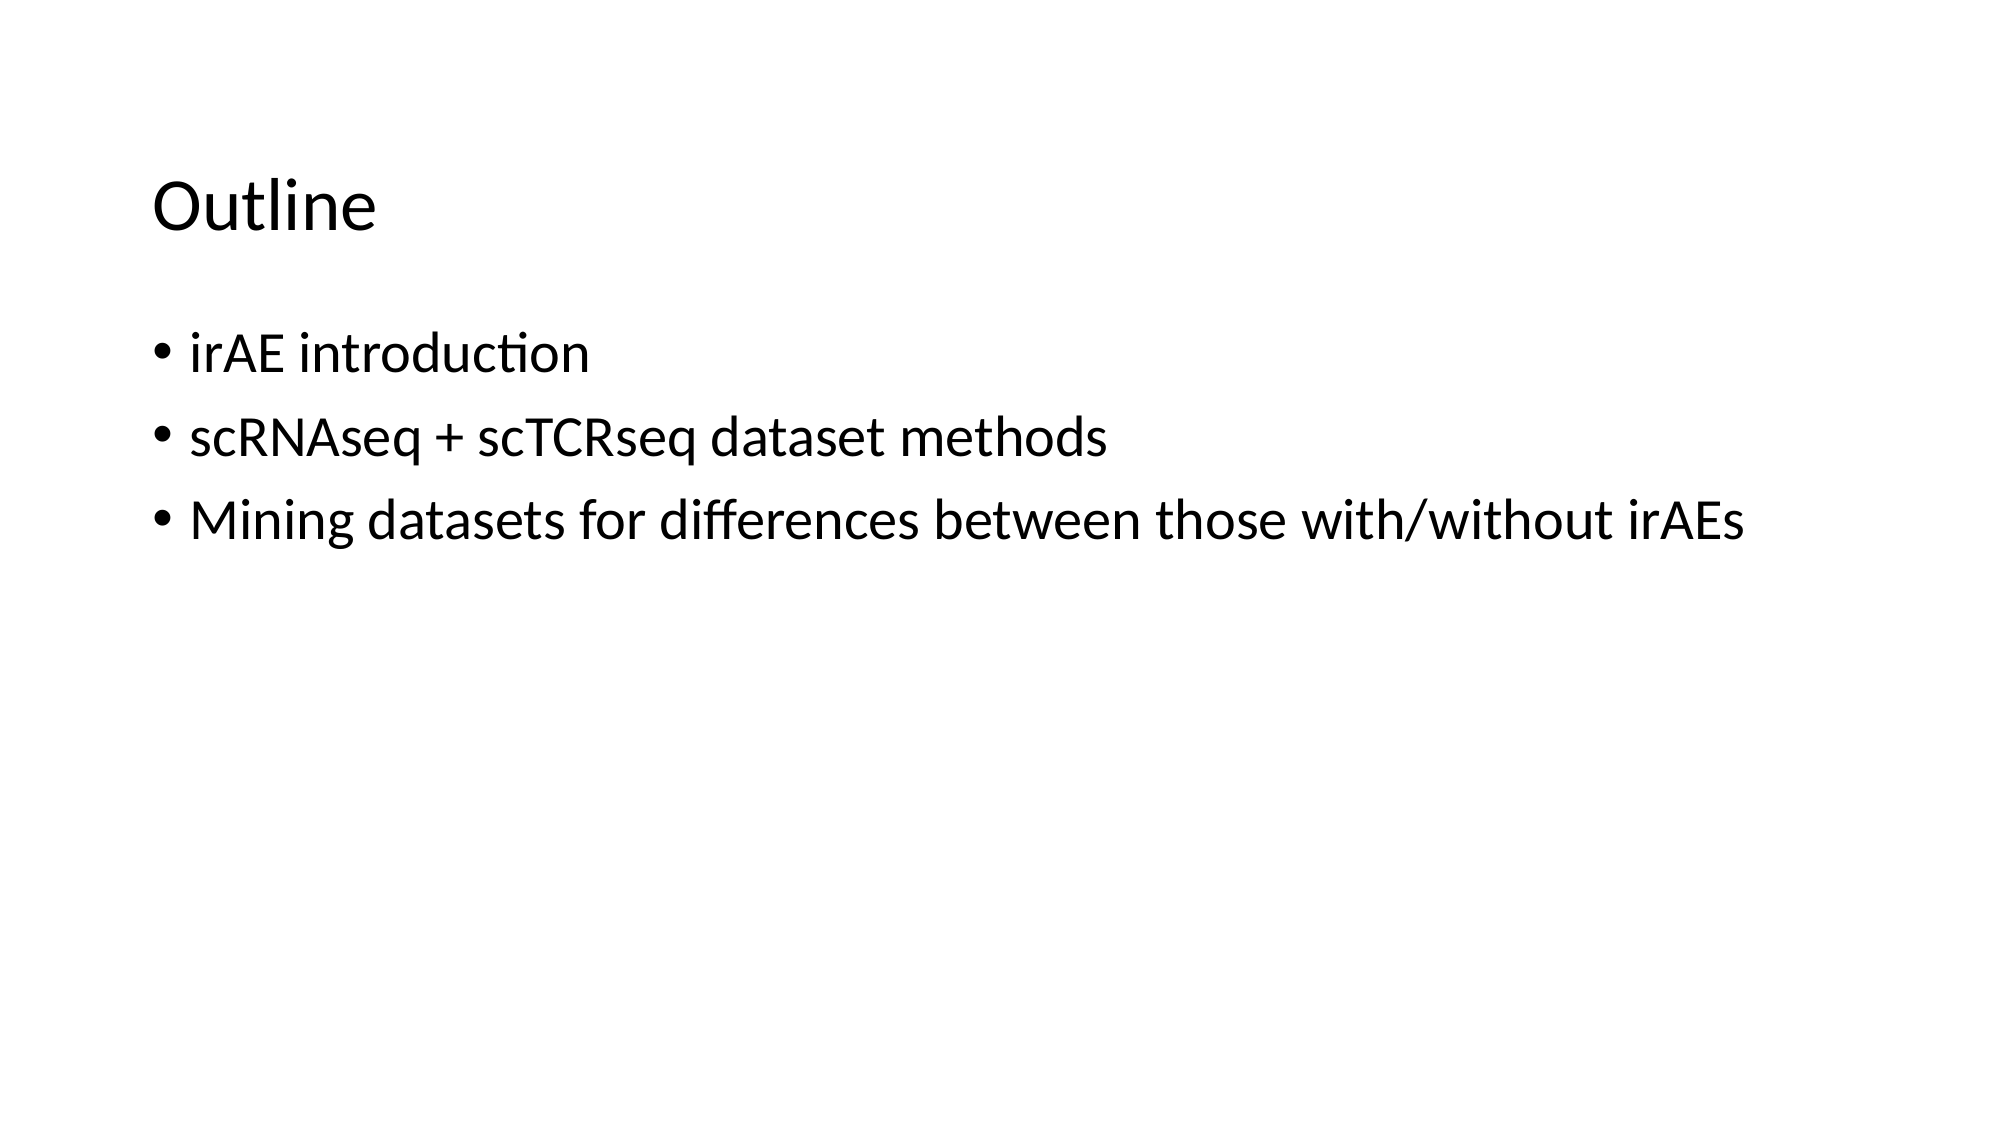

# Outline
irAE introduction
scRNAseq + scTCRseq dataset methods
Mining datasets for differences between those with/without irAEs